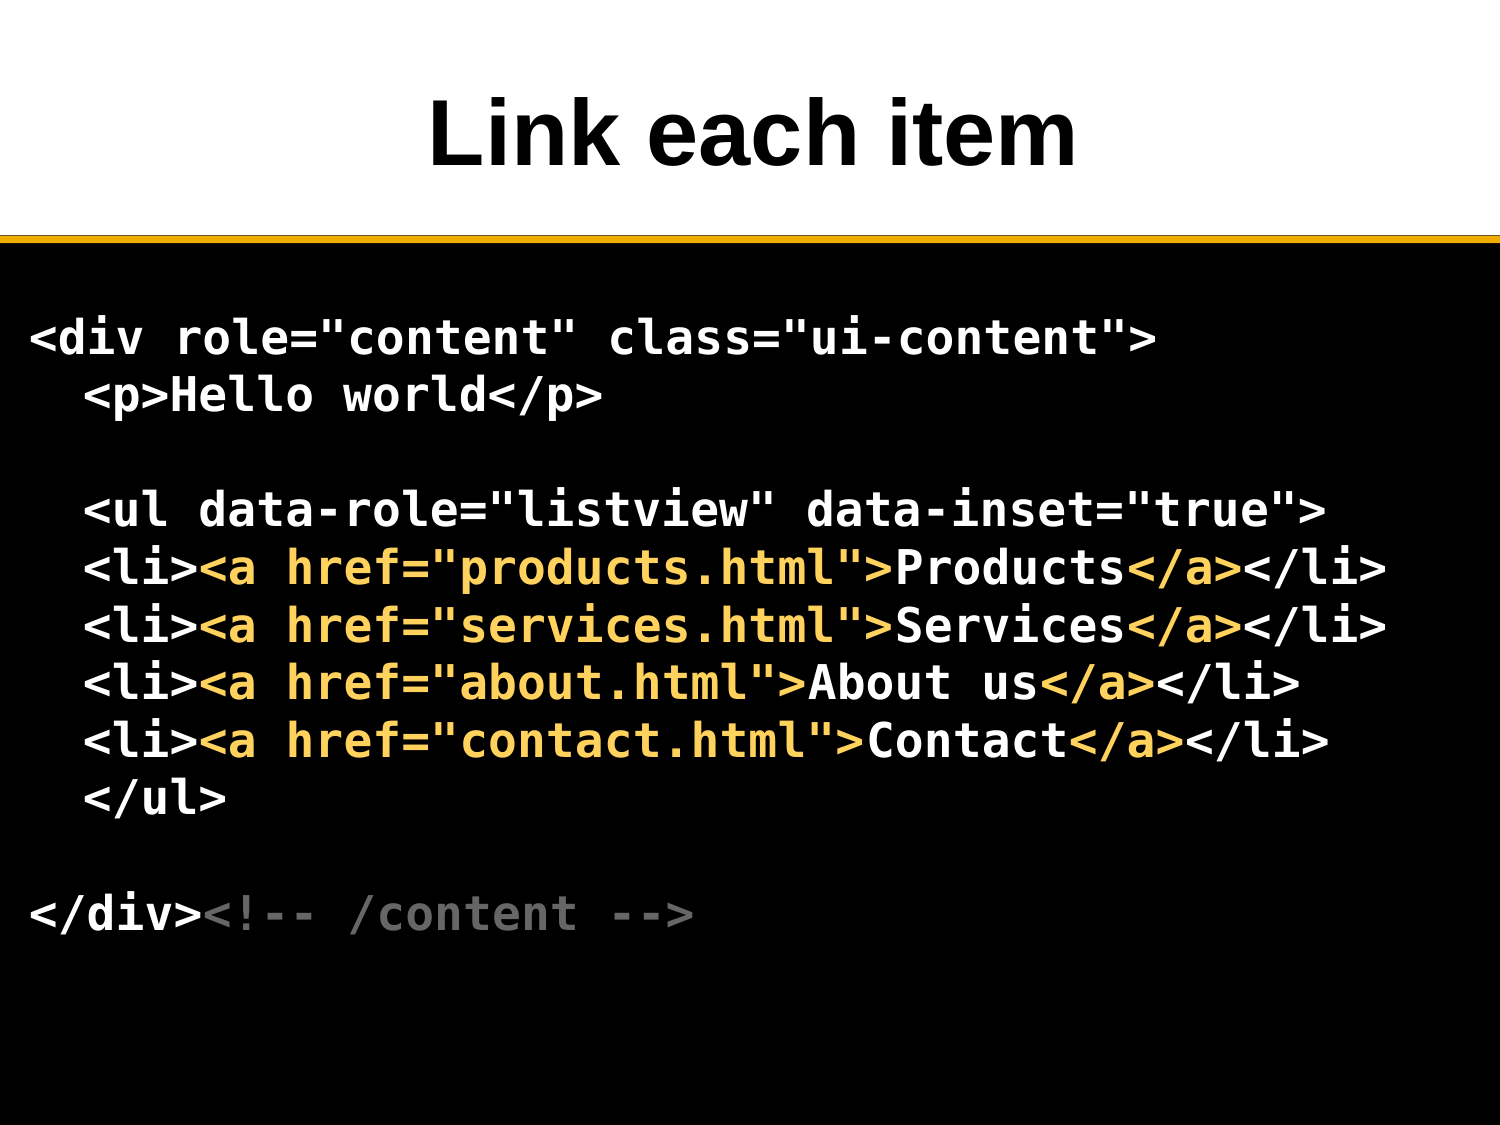

# Link each item
<div role="content" class="ui-content">
	<p>Hello world</p>

	<ul data-role="listview" data-inset="true">
		<li><a href="products.html">Products</a></li>
		<li><a href="services.html">Services</a></li>
		<li><a href="about.html">About us</a></li>
		<li><a href="contact.html">Contact</a></li>
	</ul>

</div><!-- /content -->